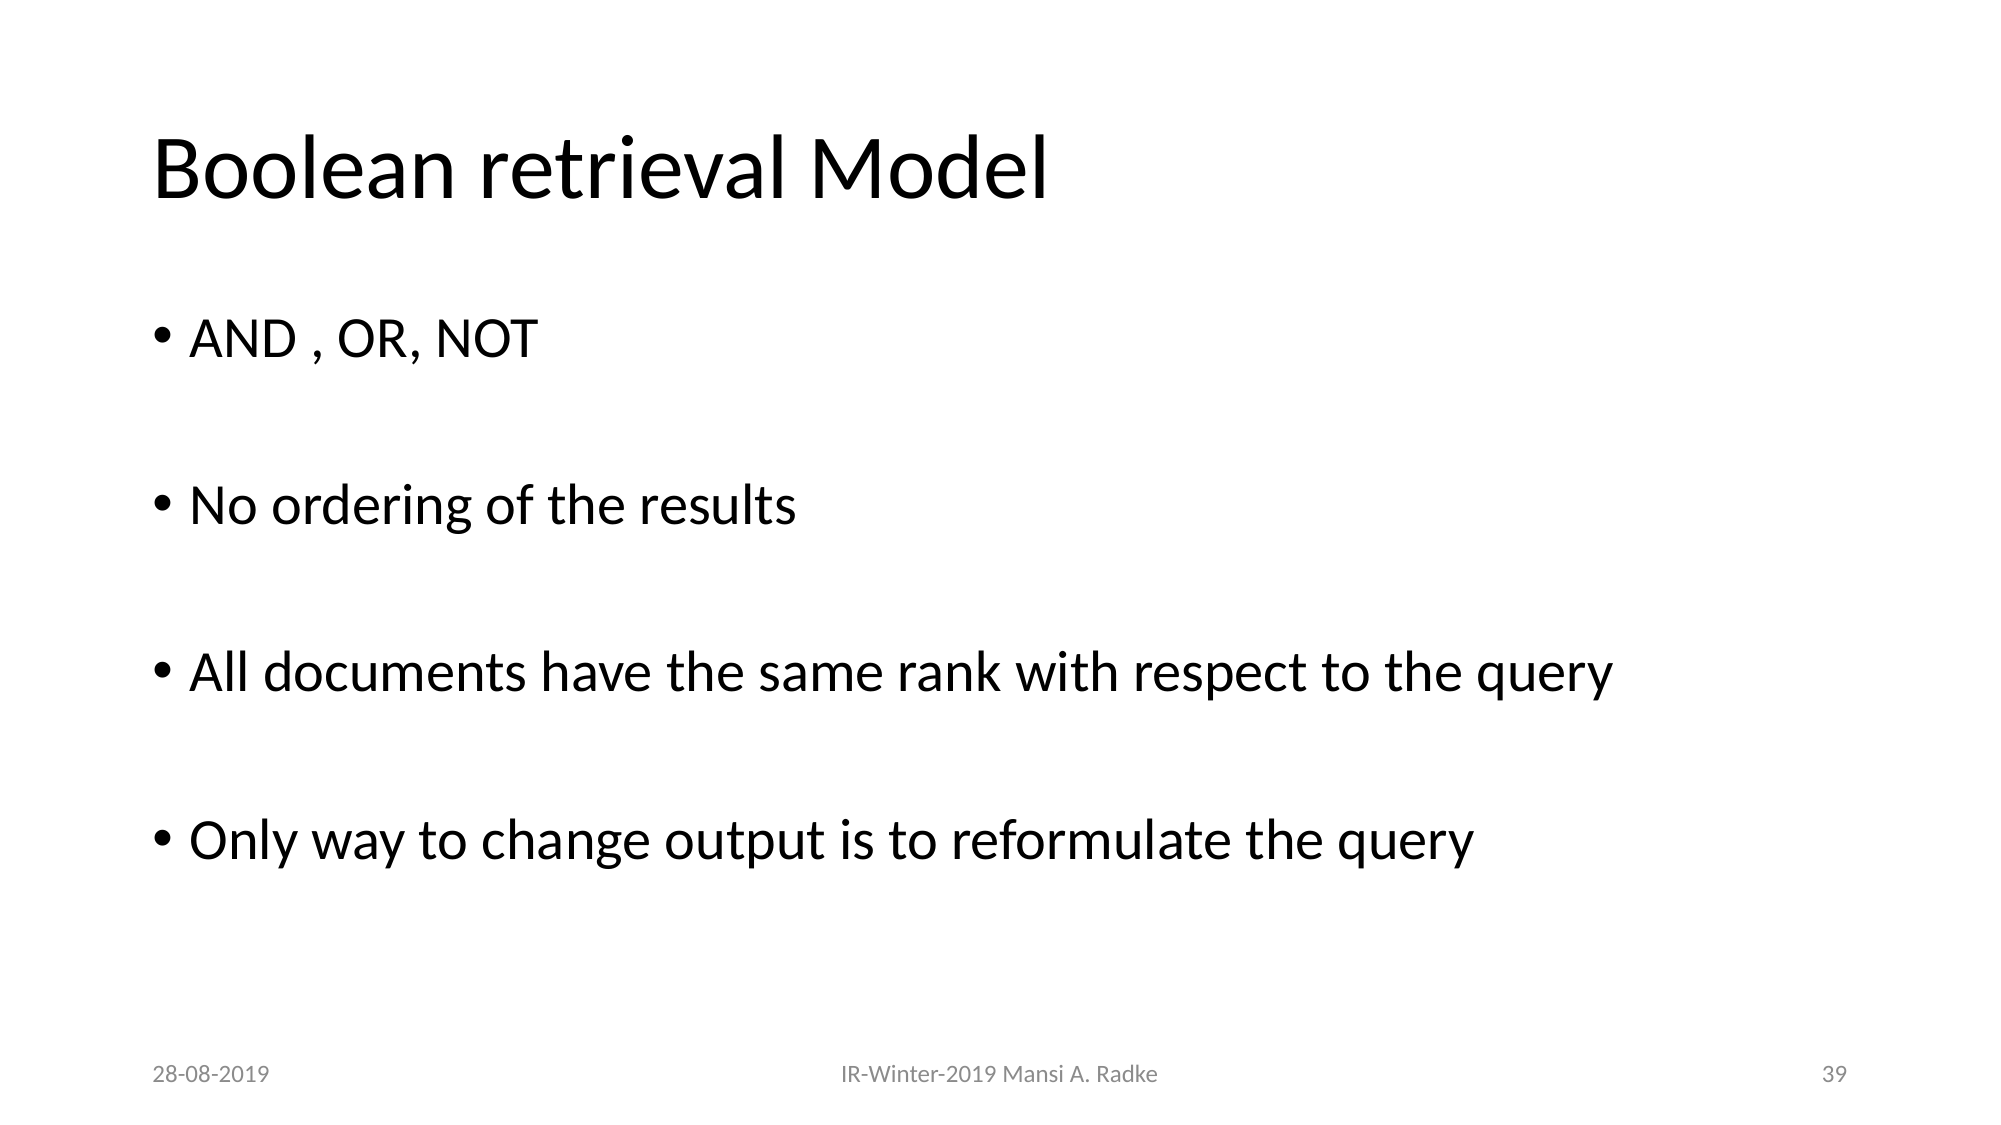

# Boolean retrieval Model
AND , OR, NOT

No ordering of the results

All documents have the same rank with respect to the query

Only way to change output is to reformulate the query
28-08-2019
IR-Winter-2019 Mansi A. Radke
39